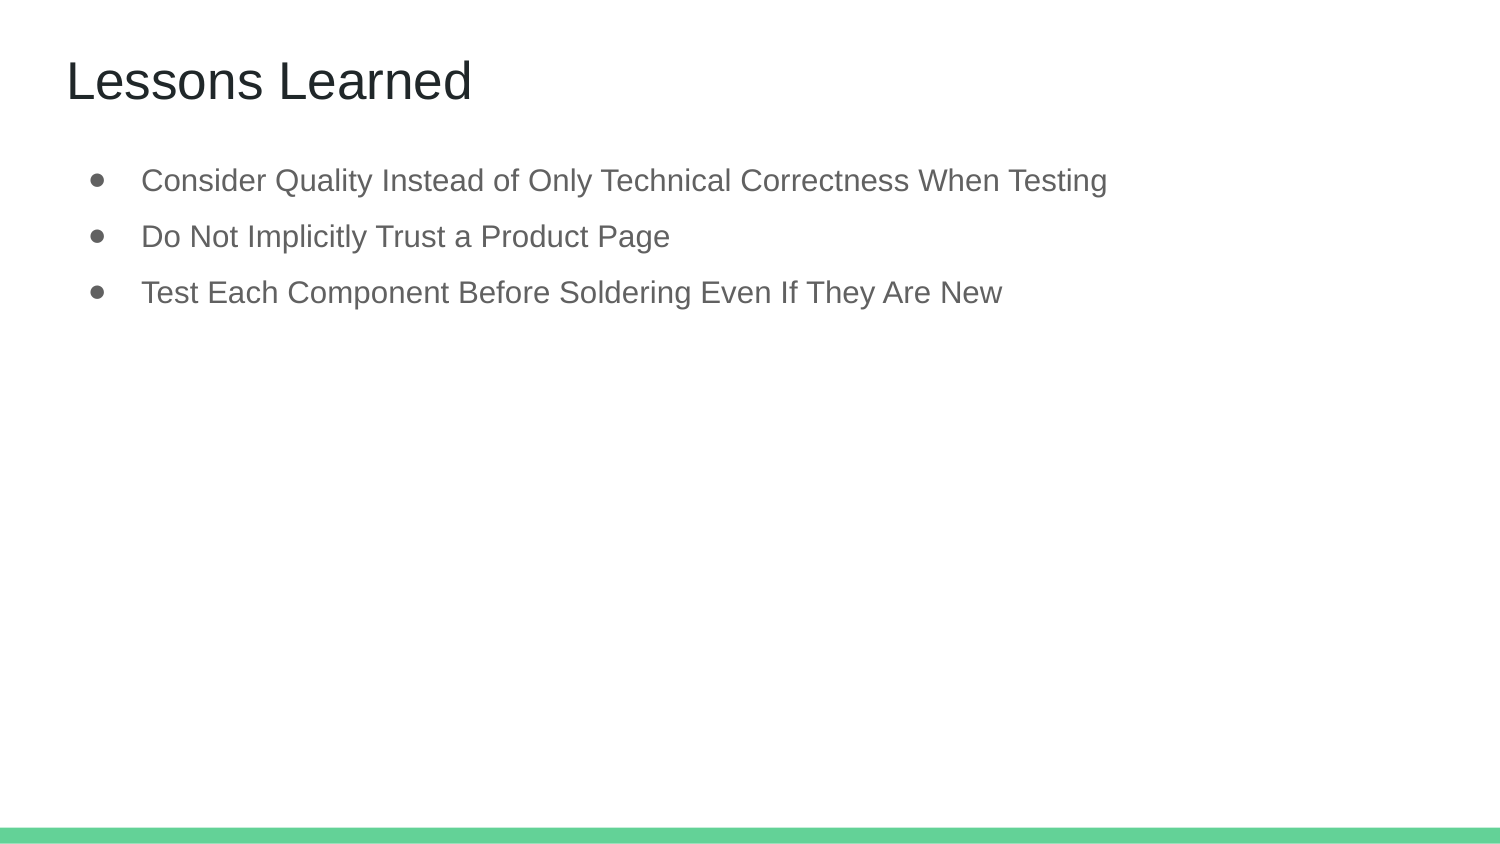

# Lessons Learned
Consider Quality Instead of Only Technical Correctness When Testing
Do Not Implicitly Trust a Product Page
Test Each Component Before Soldering Even If They Are New